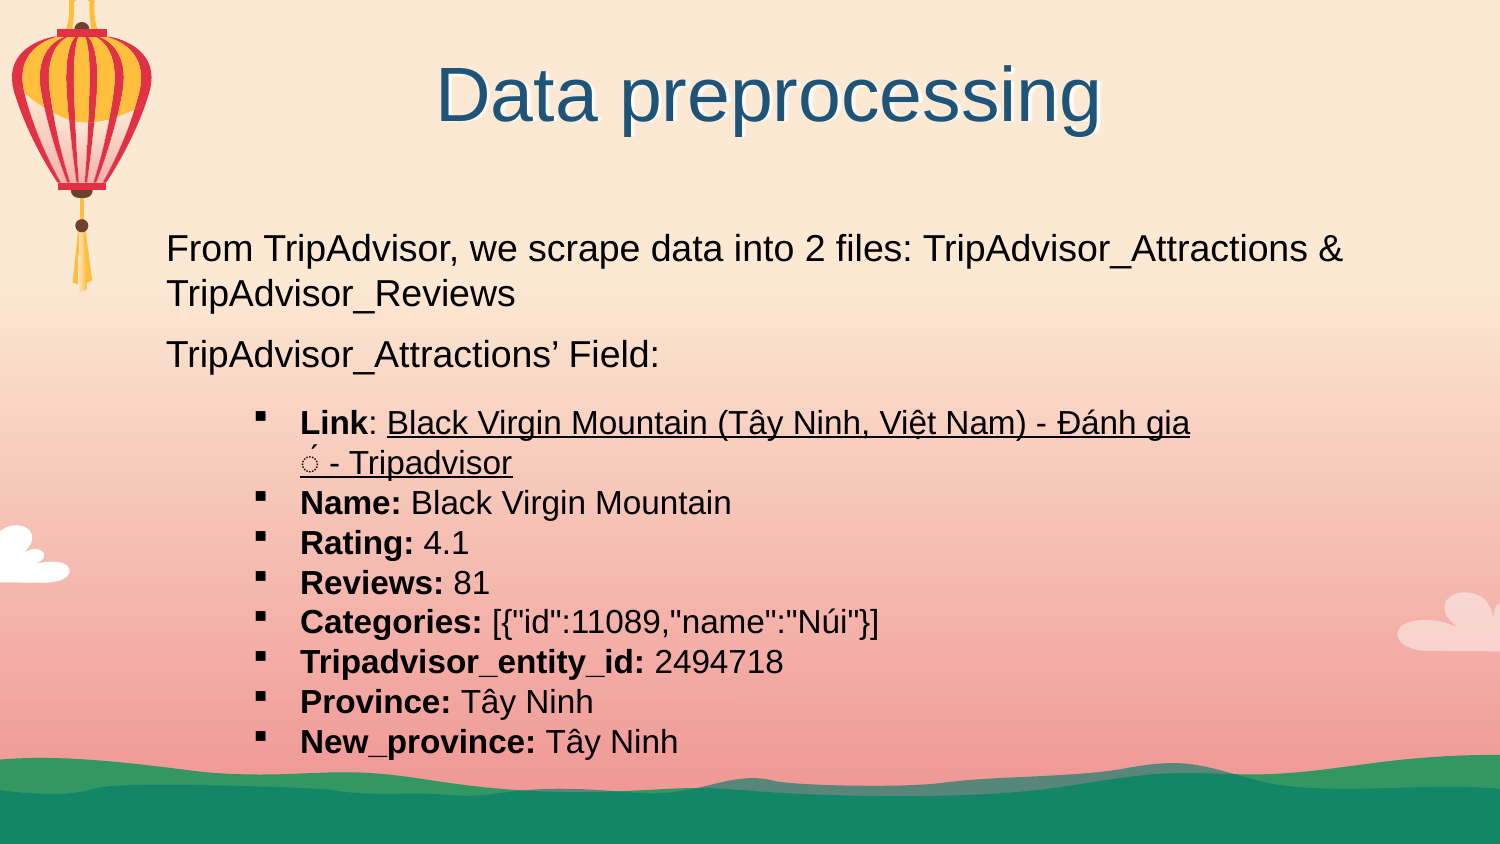

# Data preprocessing
From TripAdvisor, we scrape data into 2 files: TripAdvisor_Attractions & TripAdvisor_Reviews
TripAdvisor_Attractions’ Field:
Link: Black Virgin Mountain (Tây Ninh, Việt Nam) - Đánh giá - Tripadvisor
Name: Black Virgin Mountain
Rating: 4.1
Reviews: 81
Categories: [{"id":11089,"name":"Núi"}]
Tripadvisor_entity_id: 2494718
Province: Tây Ninh
New_province: Tây Ninh